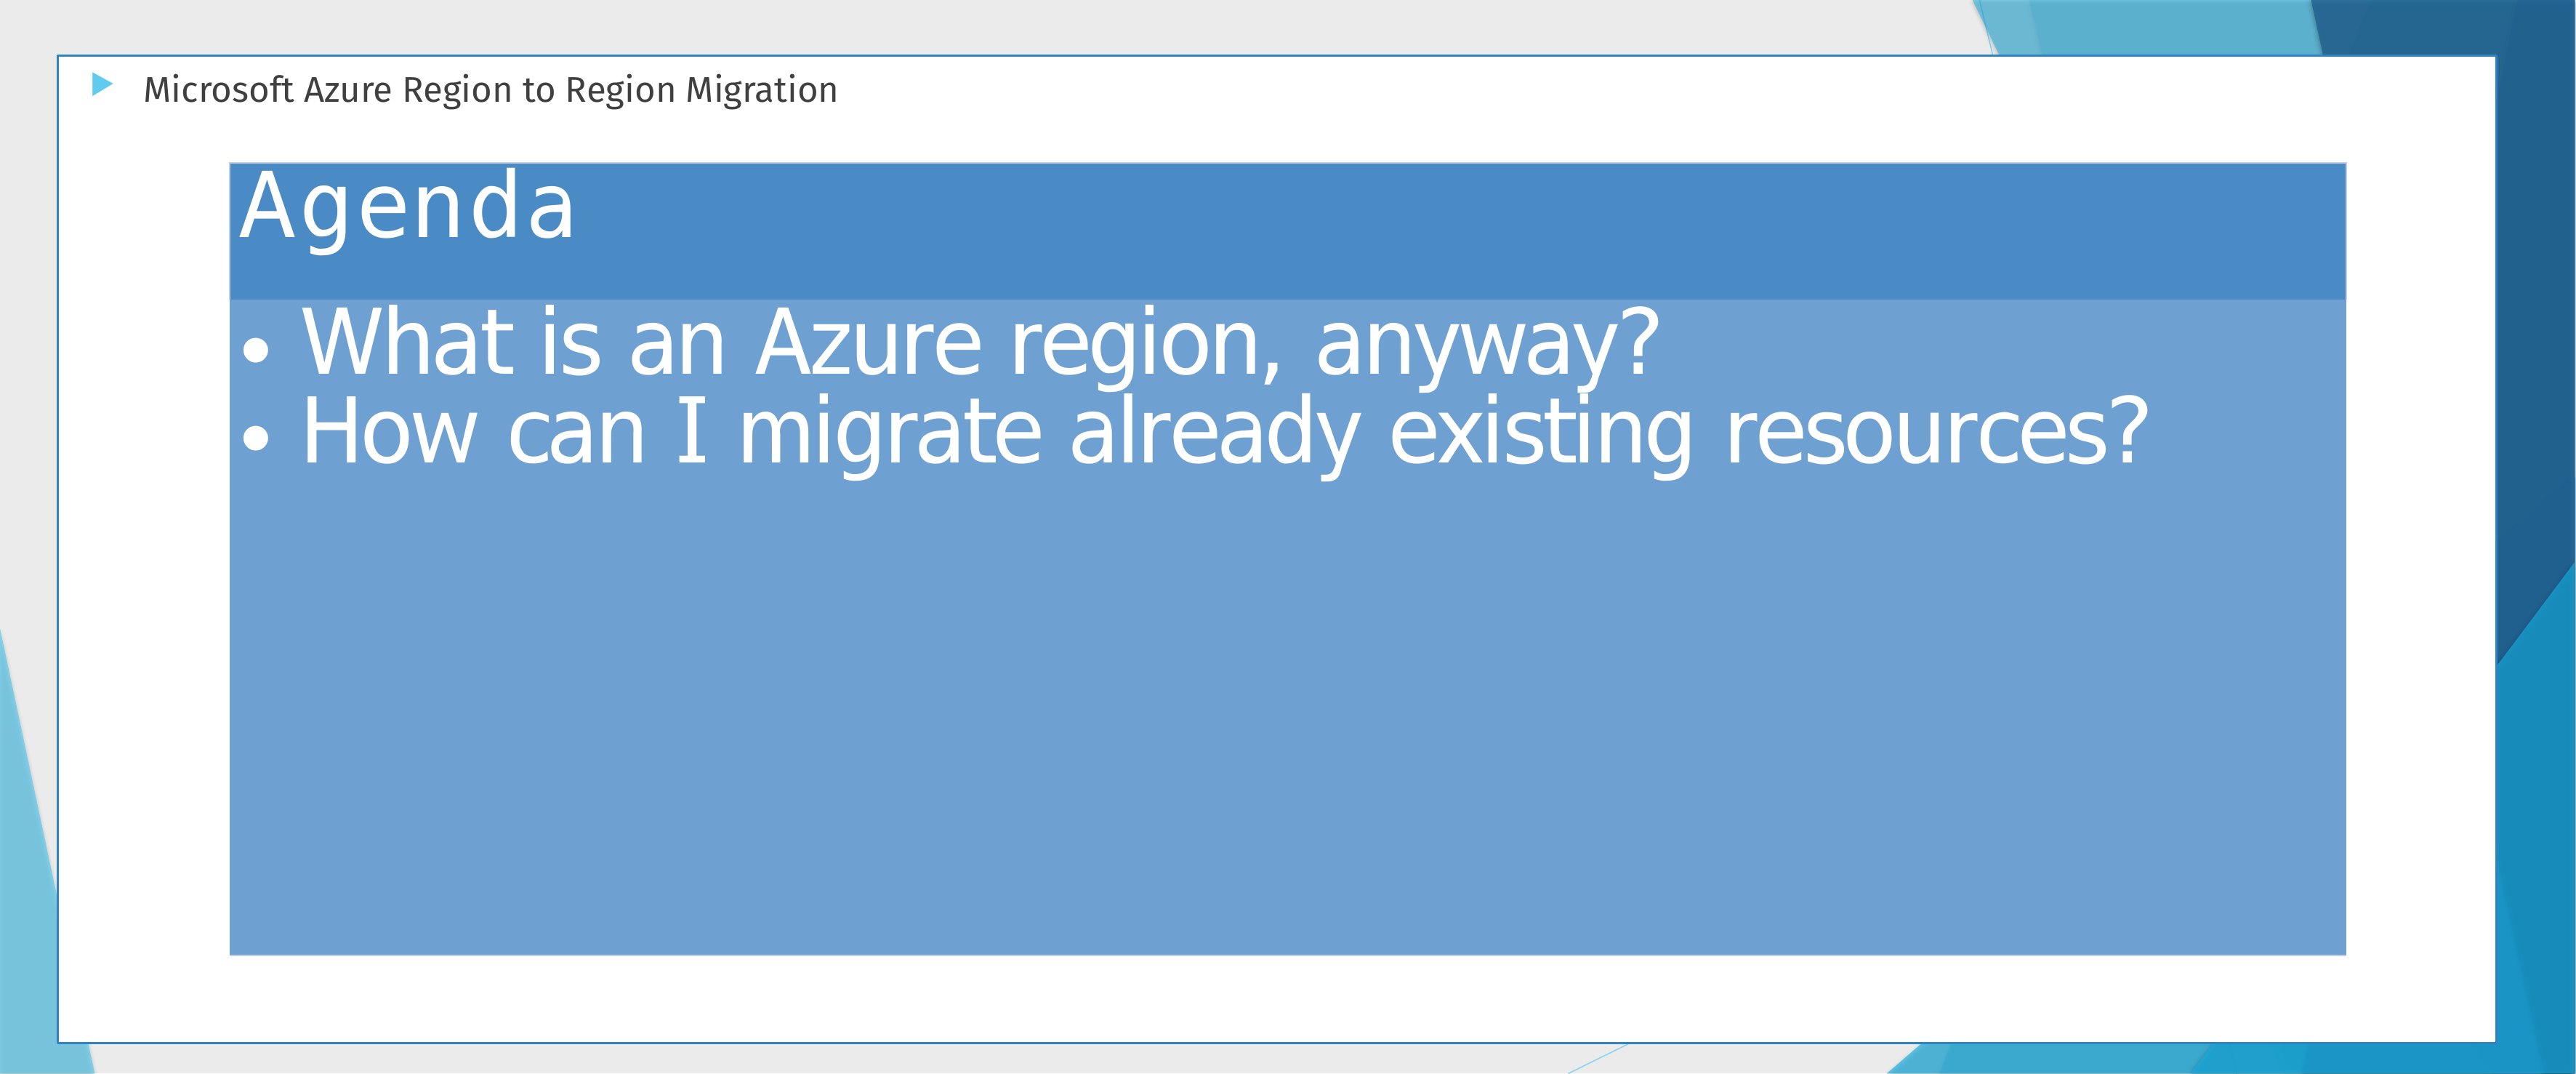

Microsoft Azure Region to Region Migration
| Agenda |
| --- |
| What is an Azure region, anyway? How can I migrate already existing resources? |